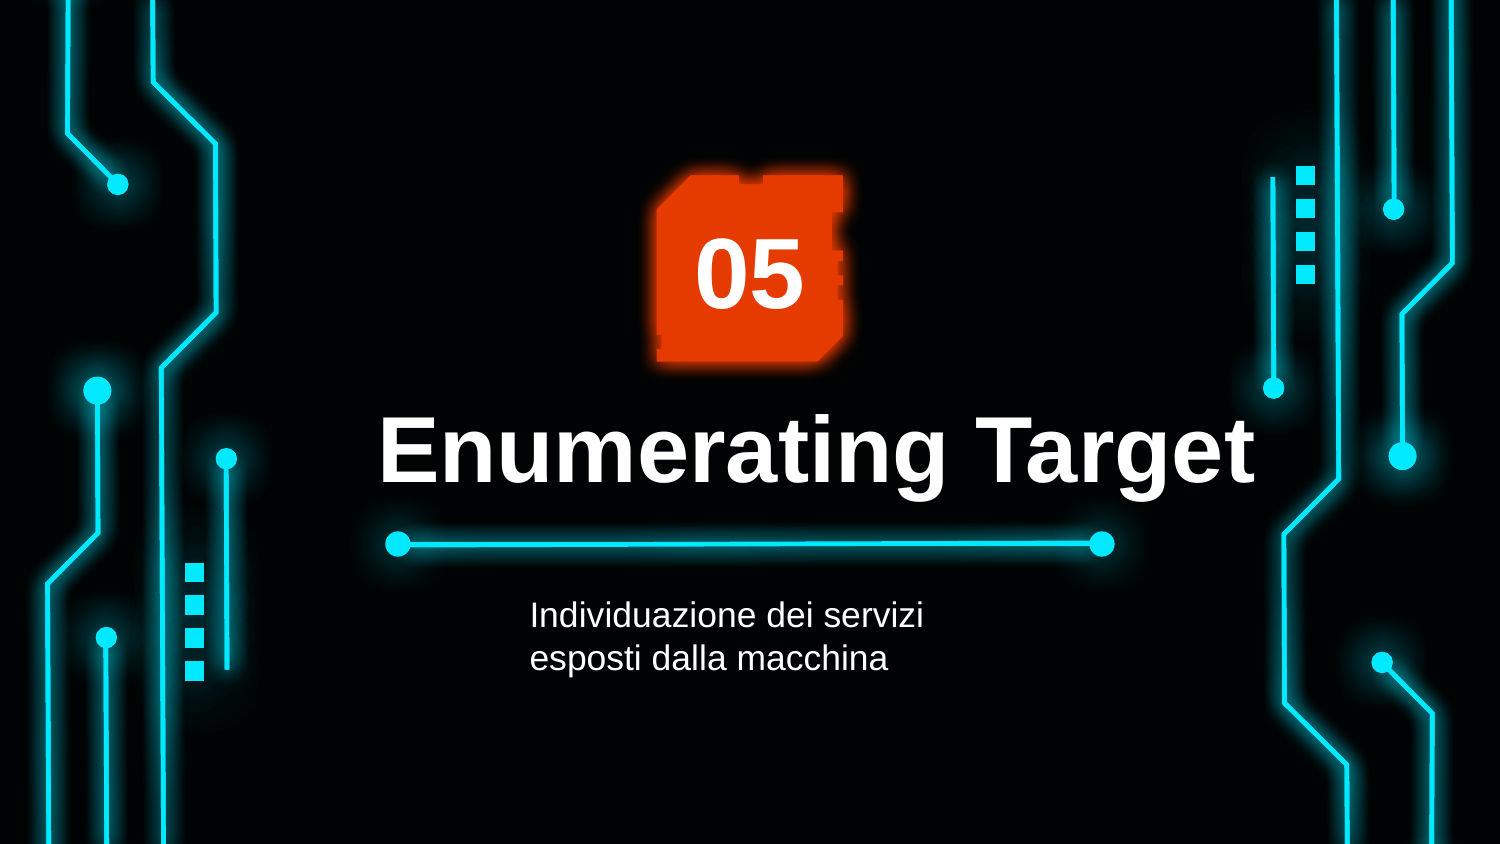

05
# Enumerating Target

Individuazione dei servizi esposti dalla macchina